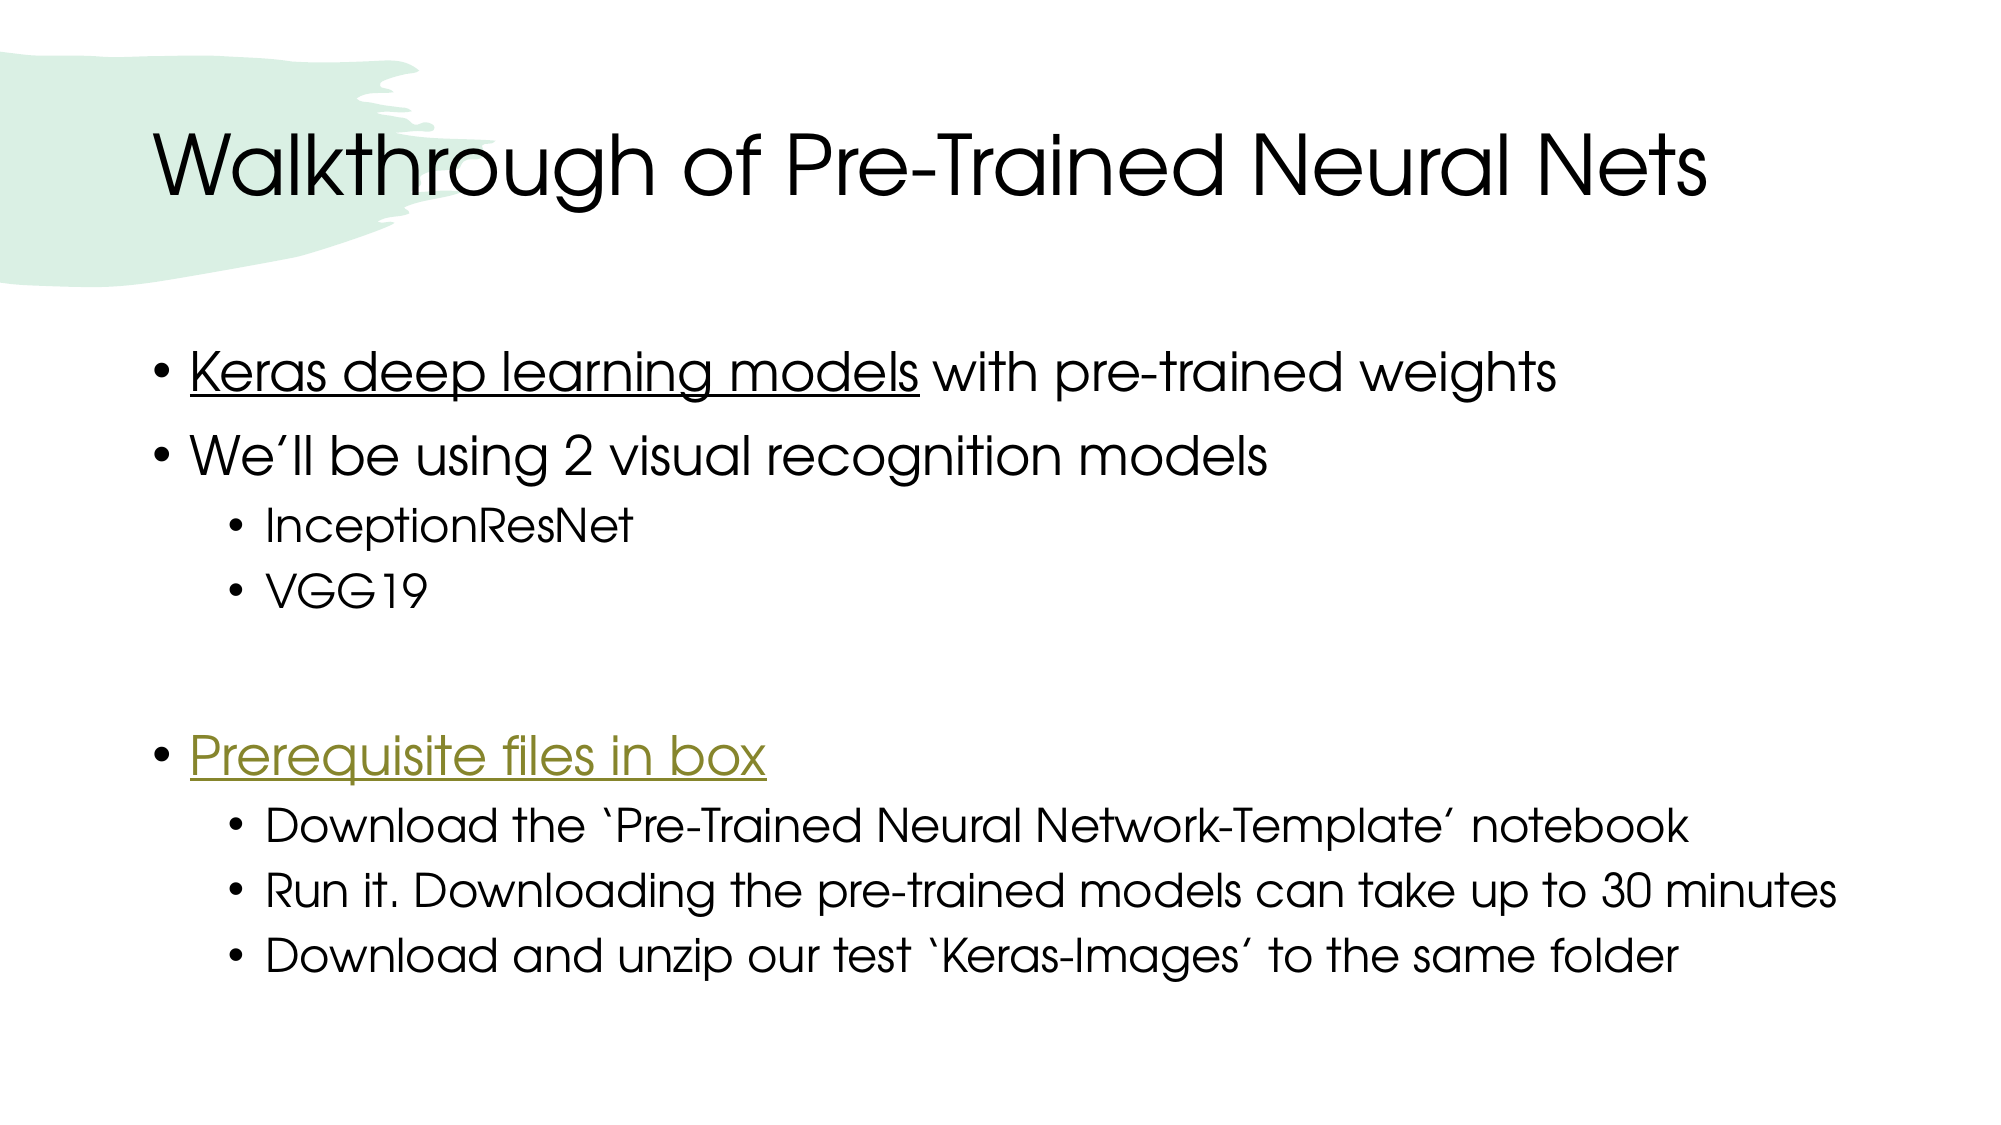

# Walkthrough of Pre-Trained Neural Nets
Keras deep learning models with pre-trained weights
We’ll be using 2 visual recognition models
InceptionResNet
VGG19

Prerequisite files in box
Download the ‘Pre-Trained Neural Network-Template’ notebook
Run it. Downloading the pre-trained models can take up to 30 minutes
Download and unzip our test ‘Keras-Images’ to the same folder